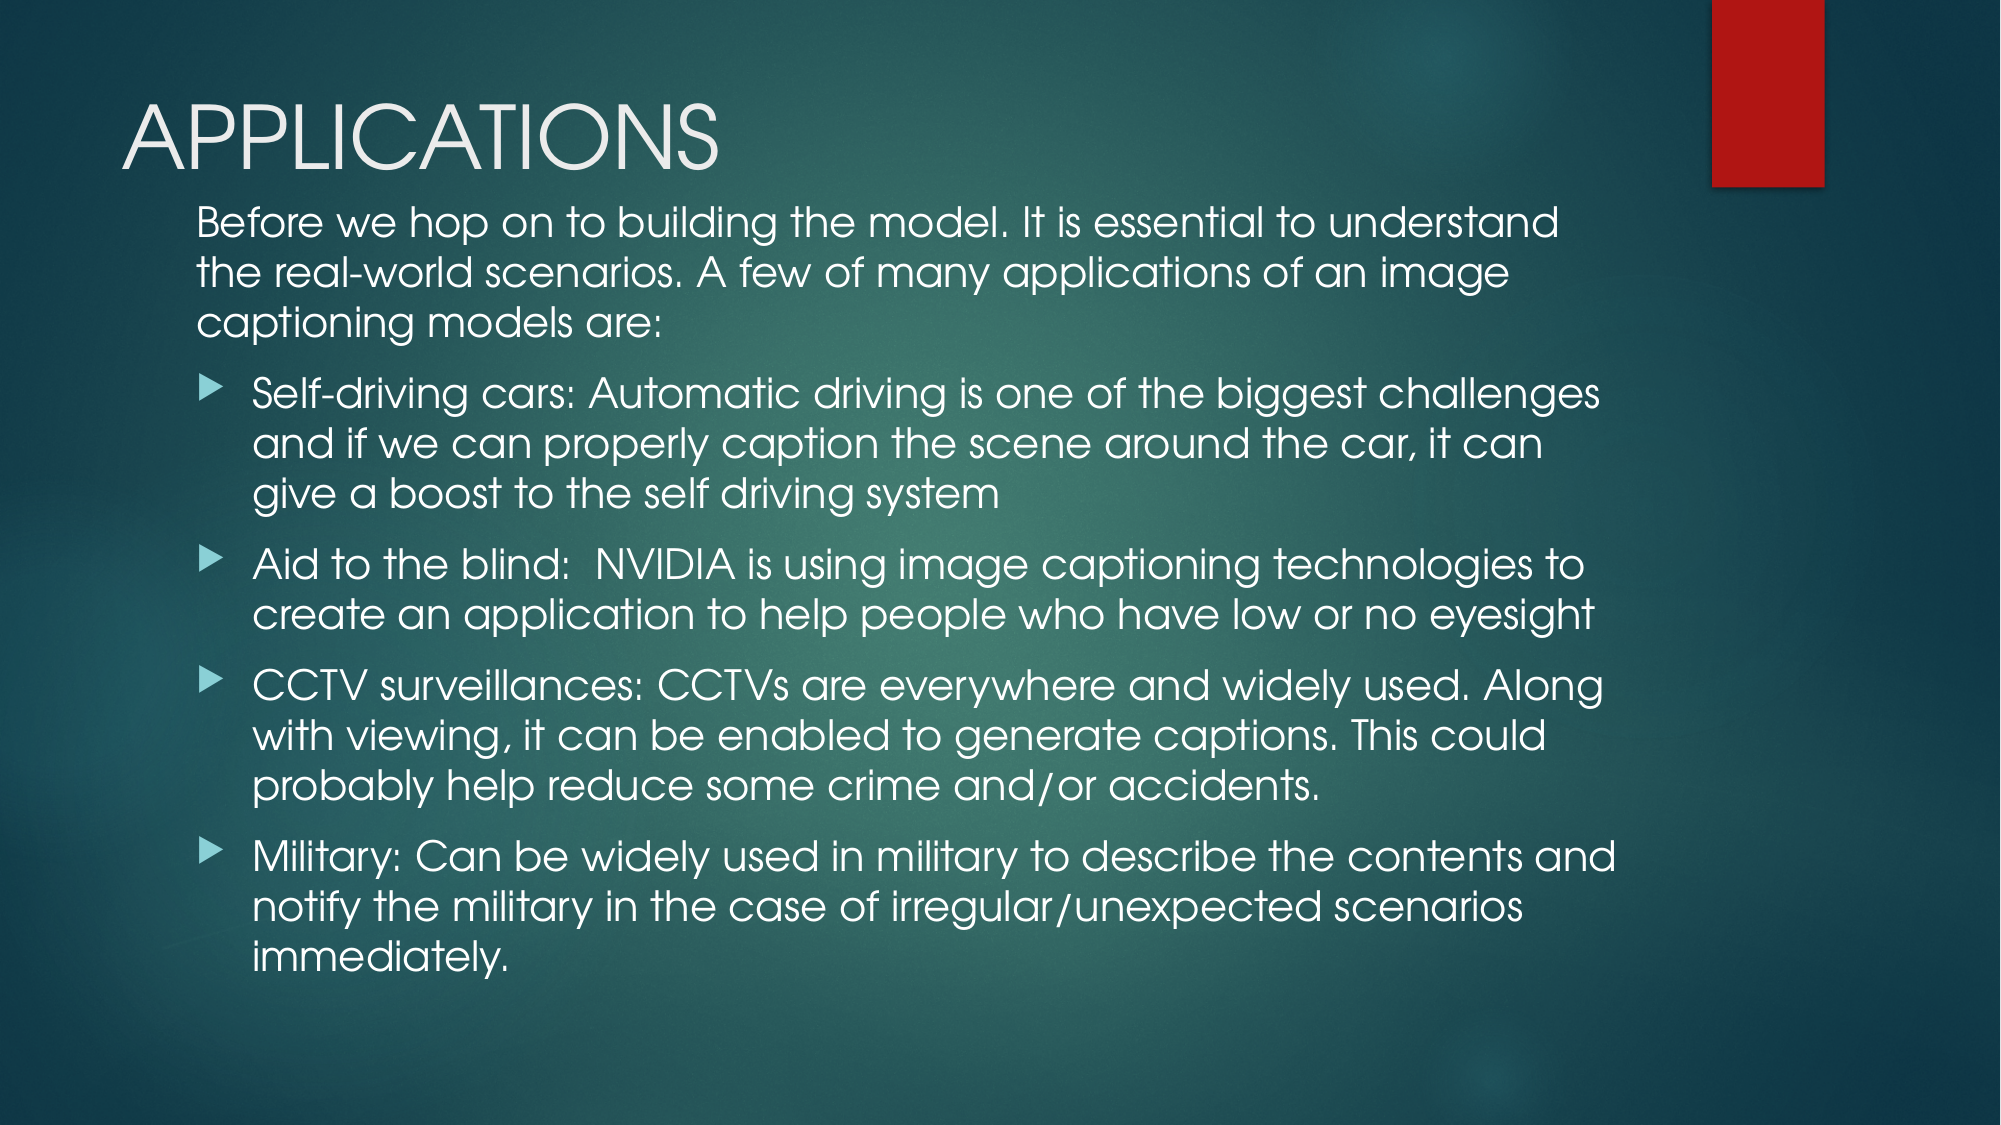

# APPLICATIONS
Before we hop on to building the model. It is essential to understand the real-world scenarios. A few of many applications of an image captioning models are:
Self-driving cars: Automatic driving is one of the biggest challenges and if we can properly caption the scene around the car, it can give a boost to the self driving system
Aid to the blind:  NVIDIA is using image captioning technologies to create an application to help people who have low or no eyesight
CCTV surveillances: CCTVs are everywhere and widely used. Along with viewing, it can be enabled to generate captions. This could probably help reduce some crime and/or accidents.
Military: Can be widely used in military to describe the contents and notify the military in the case of irregular/unexpected scenarios immediately.